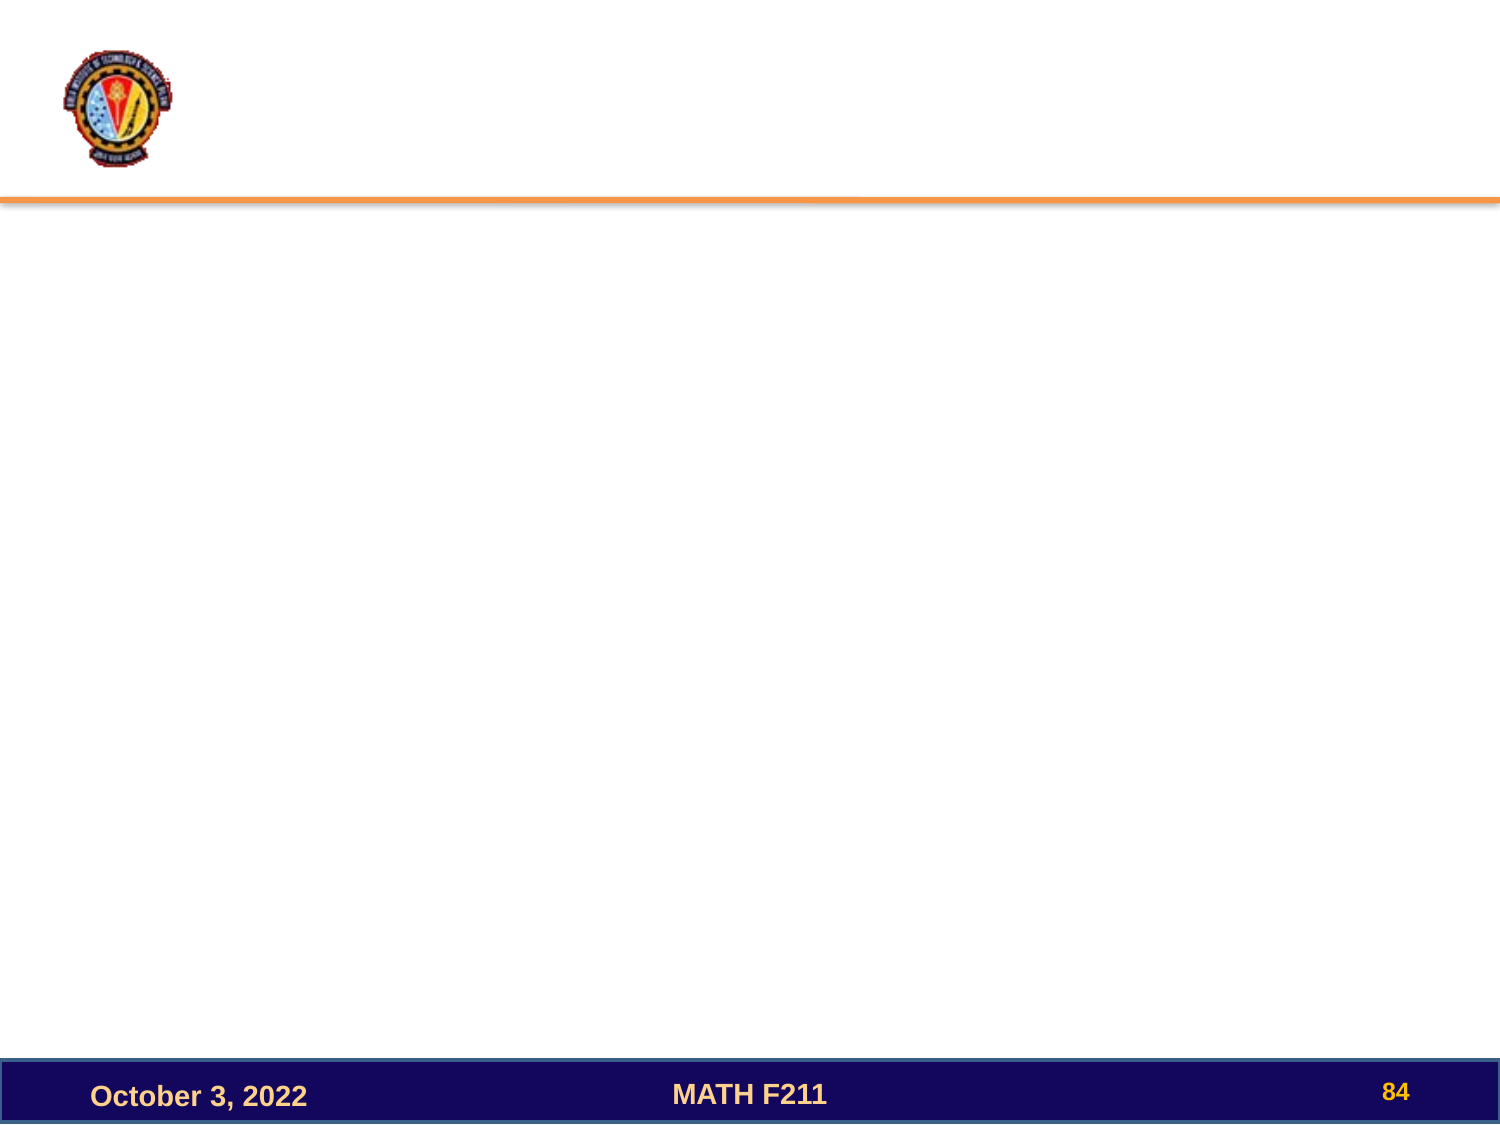

#

84
MATH F211
October 3, 2022